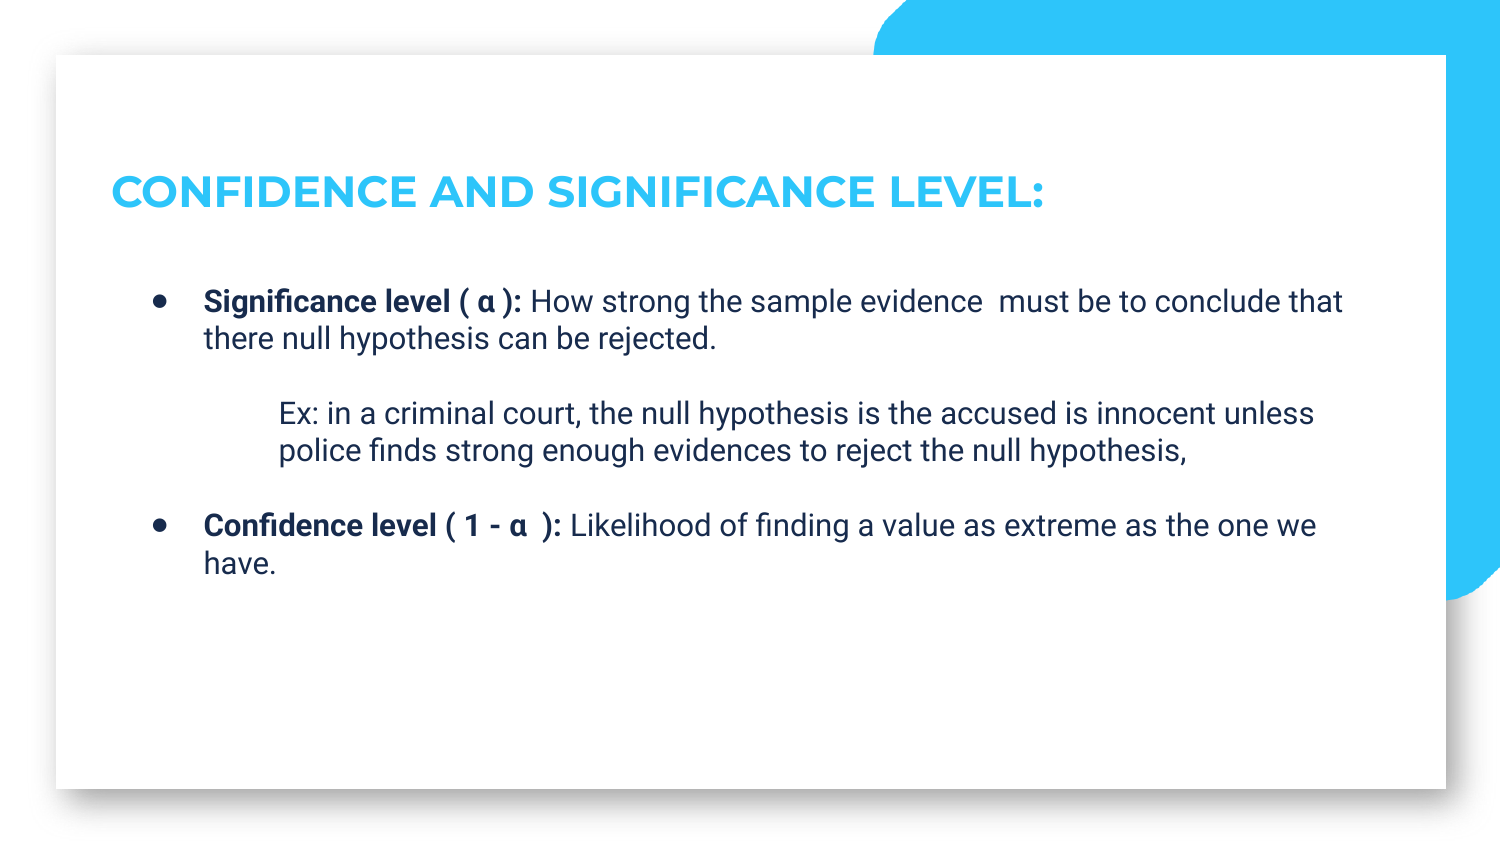

CONFIDENCE AND SIGNIFICANCE LEVEL:
Significance level ( α ): How strong the sample evidence  must be to conclude that there null hypothesis can be rejected.

Ex: in a criminal court, the null hypothesis is the accused is innocent unless police finds strong enough evidences to reject the null hypothesis,

Confidence level ( 1 - α  ): Likelihood of finding a value as extreme as the one we have.